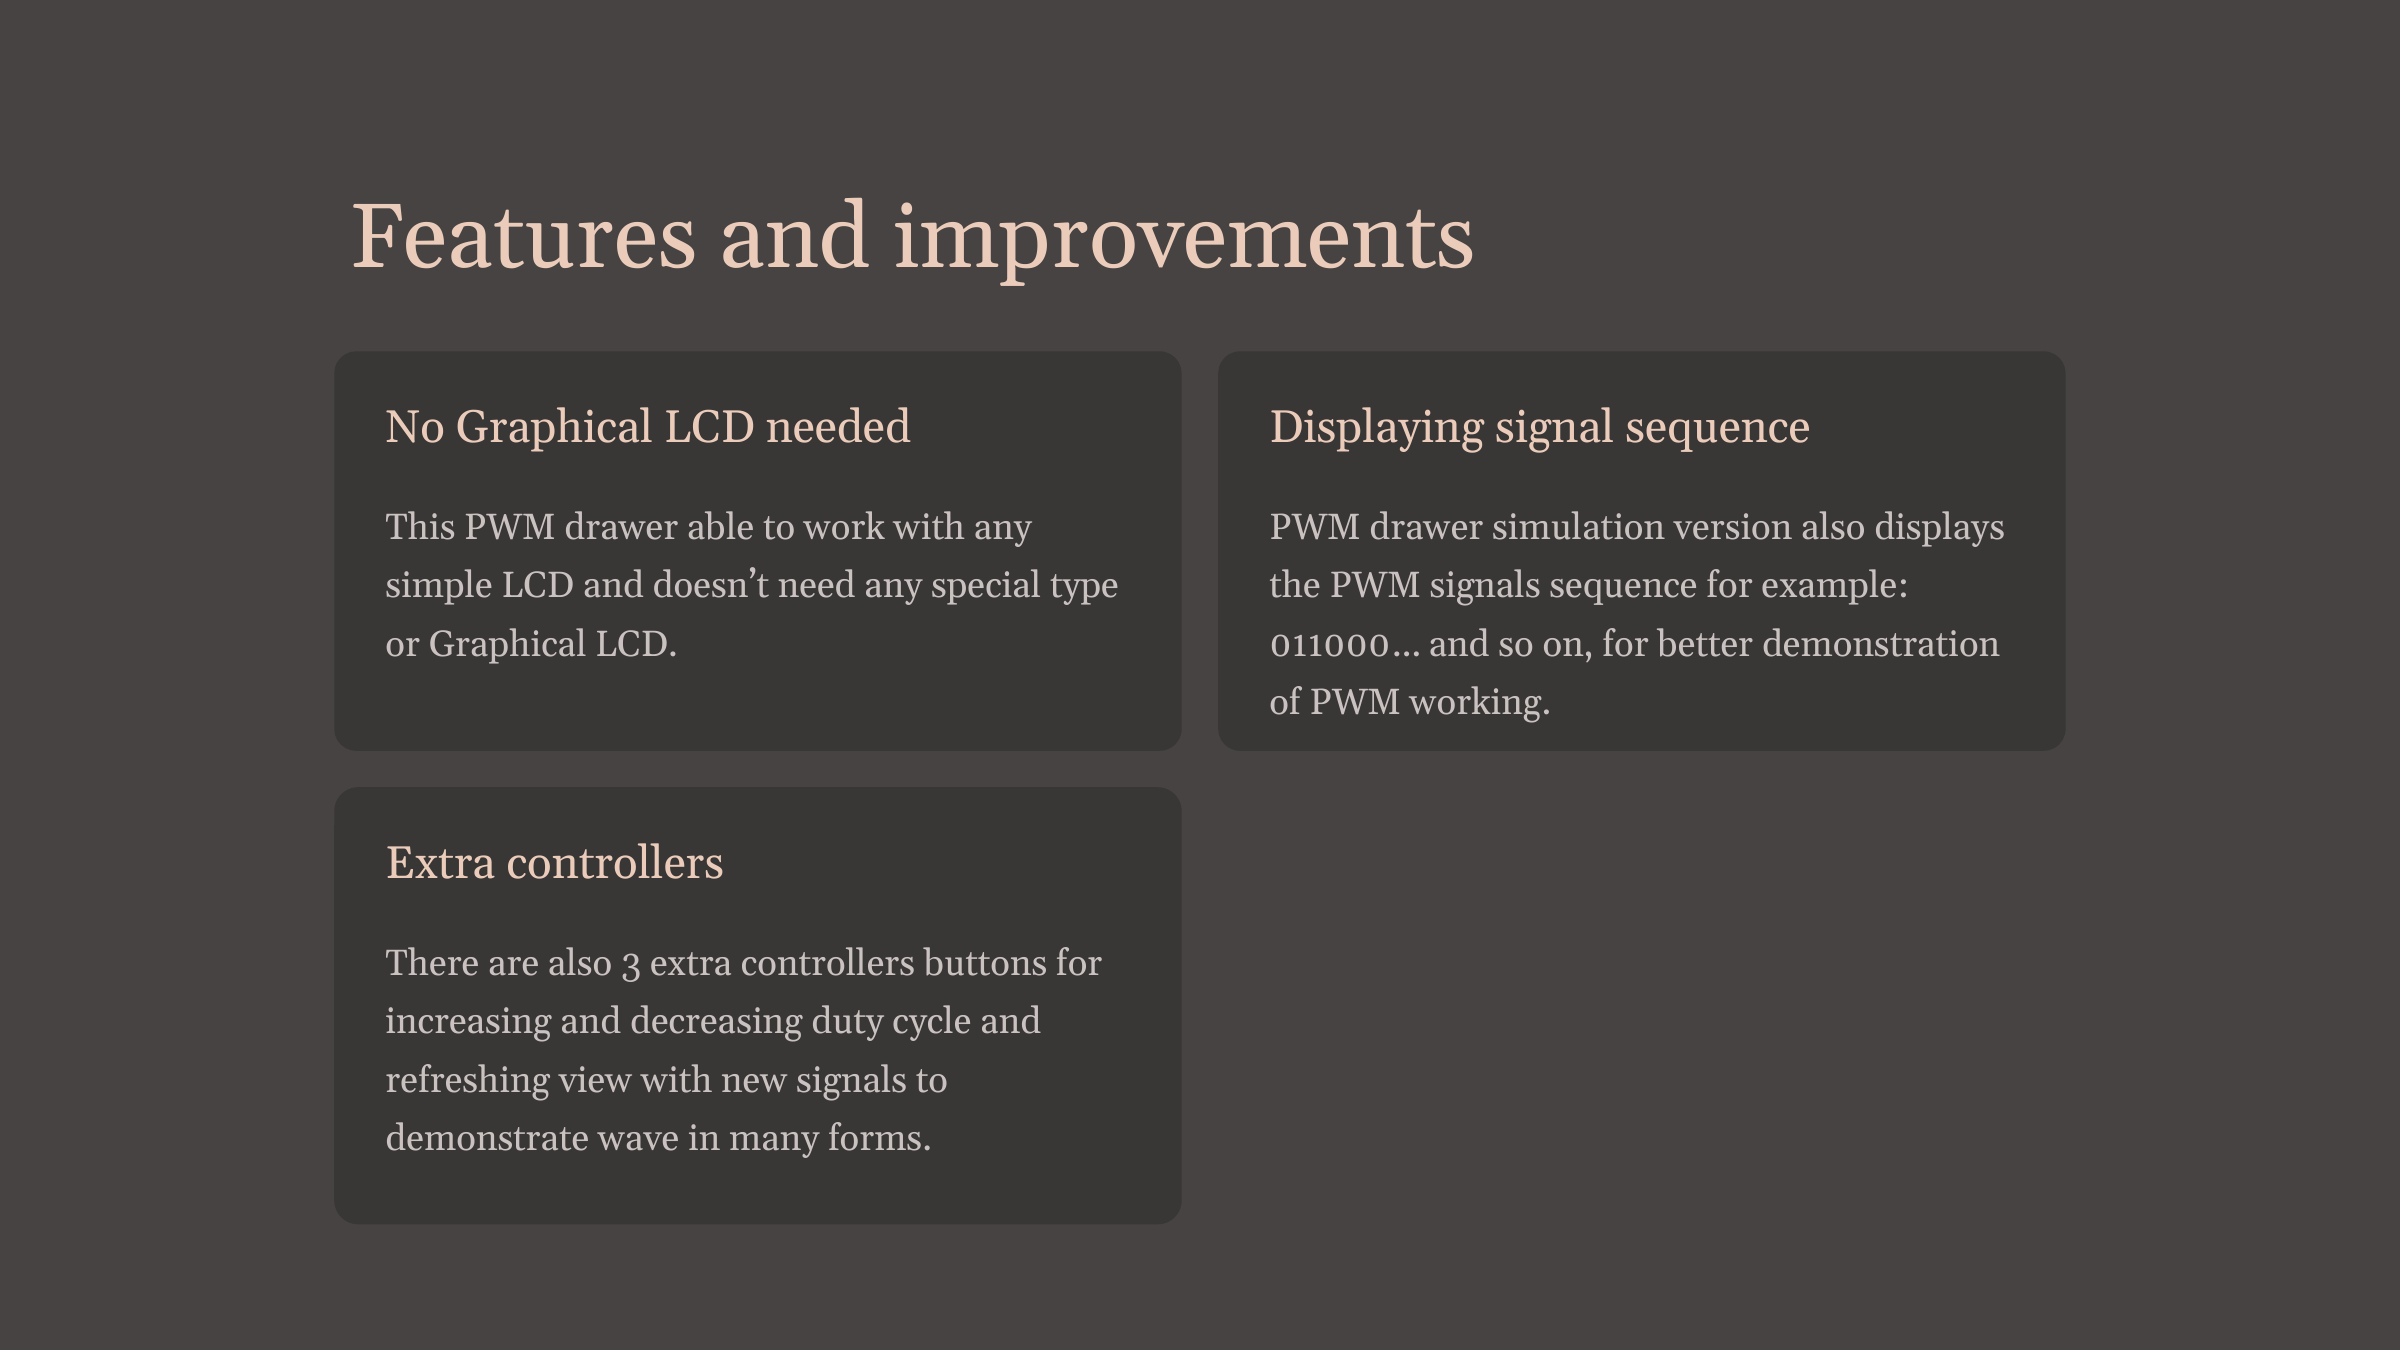

Features and improvements

No Graphical LCD needed
Displaying signal sequence
This PWM drawer able to work with any simple LCD and doesn’t need any special type or Graphical LCD.
PWM drawer simulation version also displays the PWM signals sequence for example: 011000… and so on, for better demonstration of PWM working.

Extra controllers
There are also 3 extra controllers buttons for increasing and decreasing duty cycle and refreshing view with new signals to demonstrate wave in many forms.